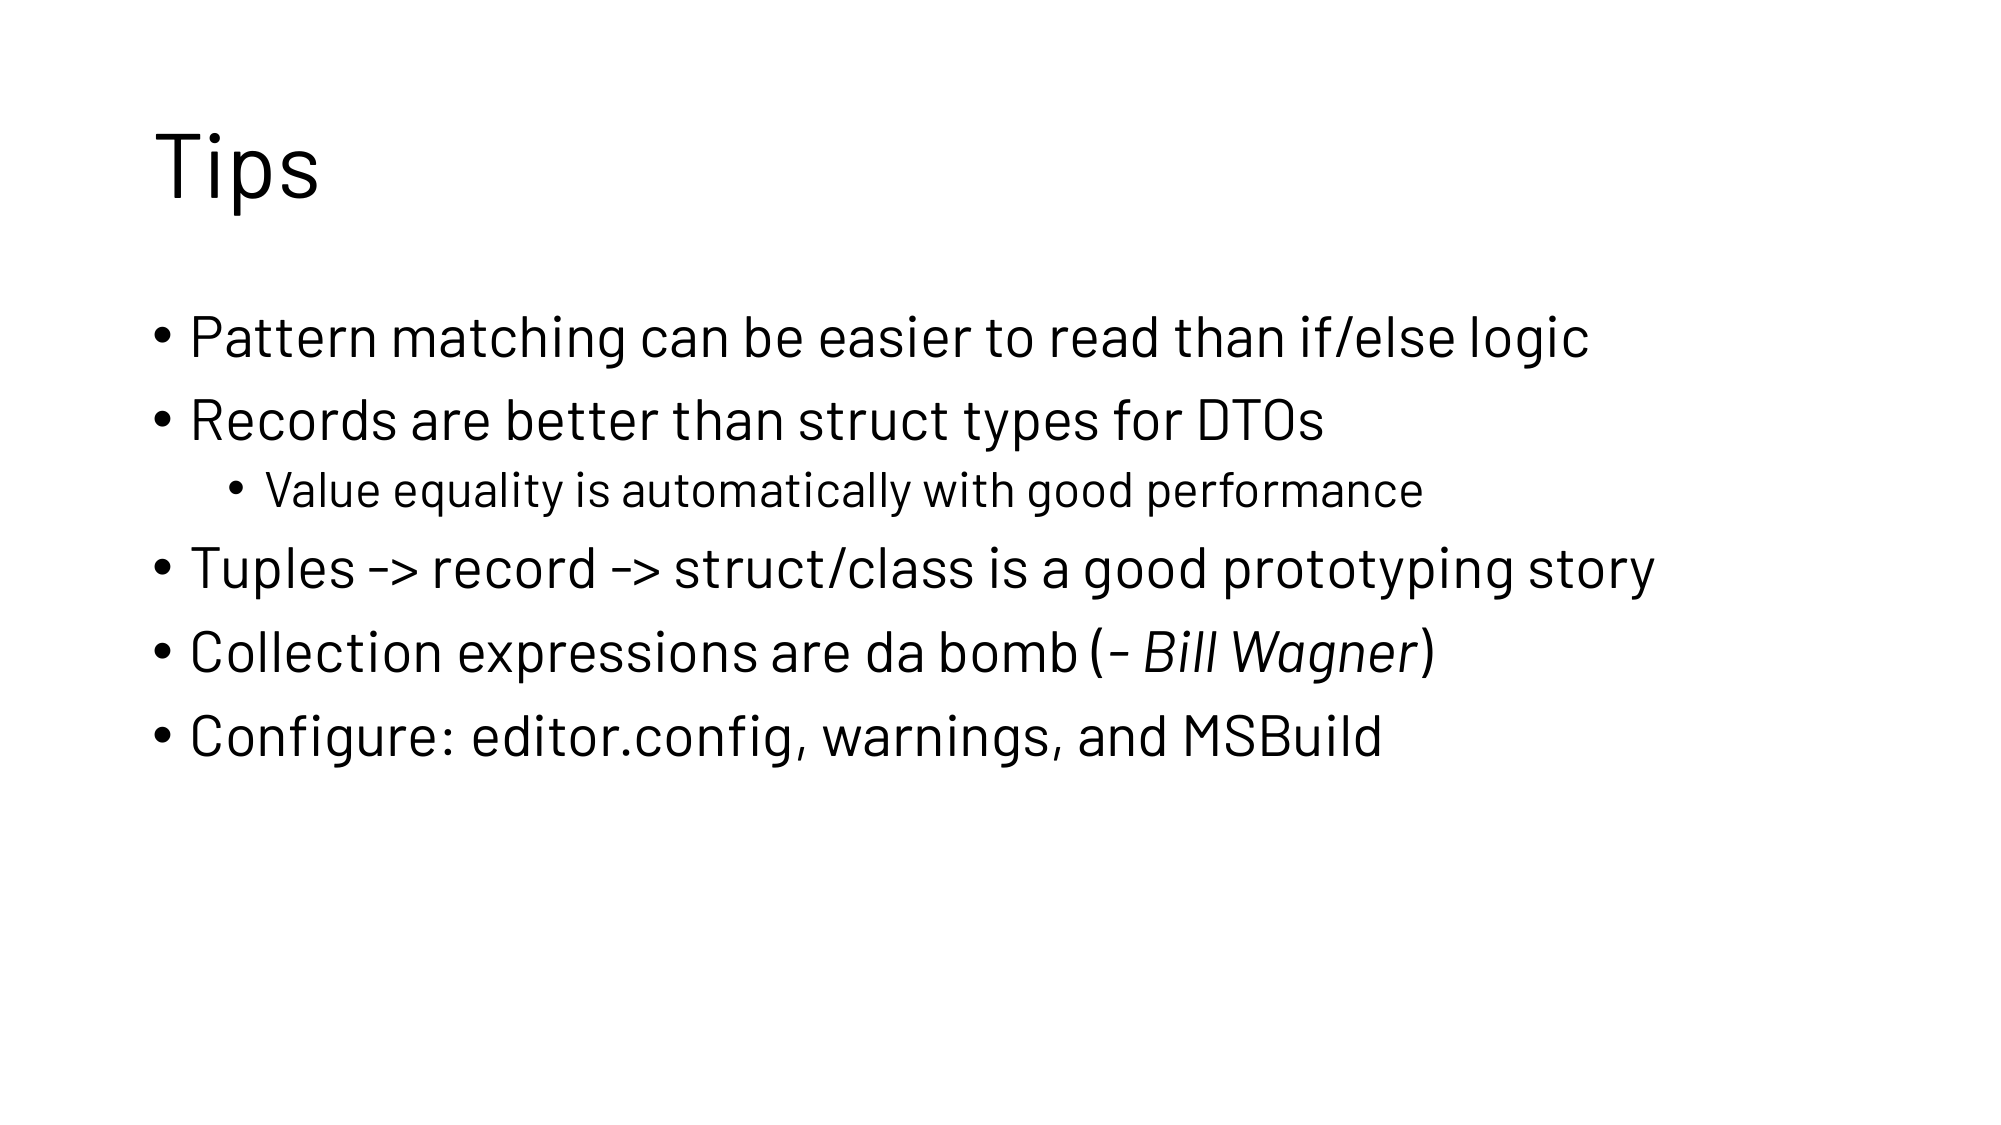

# Tips
Pattern matching can be easier to read than if/else logic
Records are better than struct types for DTOs
Value equality is automatically with good performance
Tuples -> record -> struct/class is a good prototyping story
Collection expressions are da bomb (- Bill Wagner)
Configure: editor.config, warnings, and MSBuild